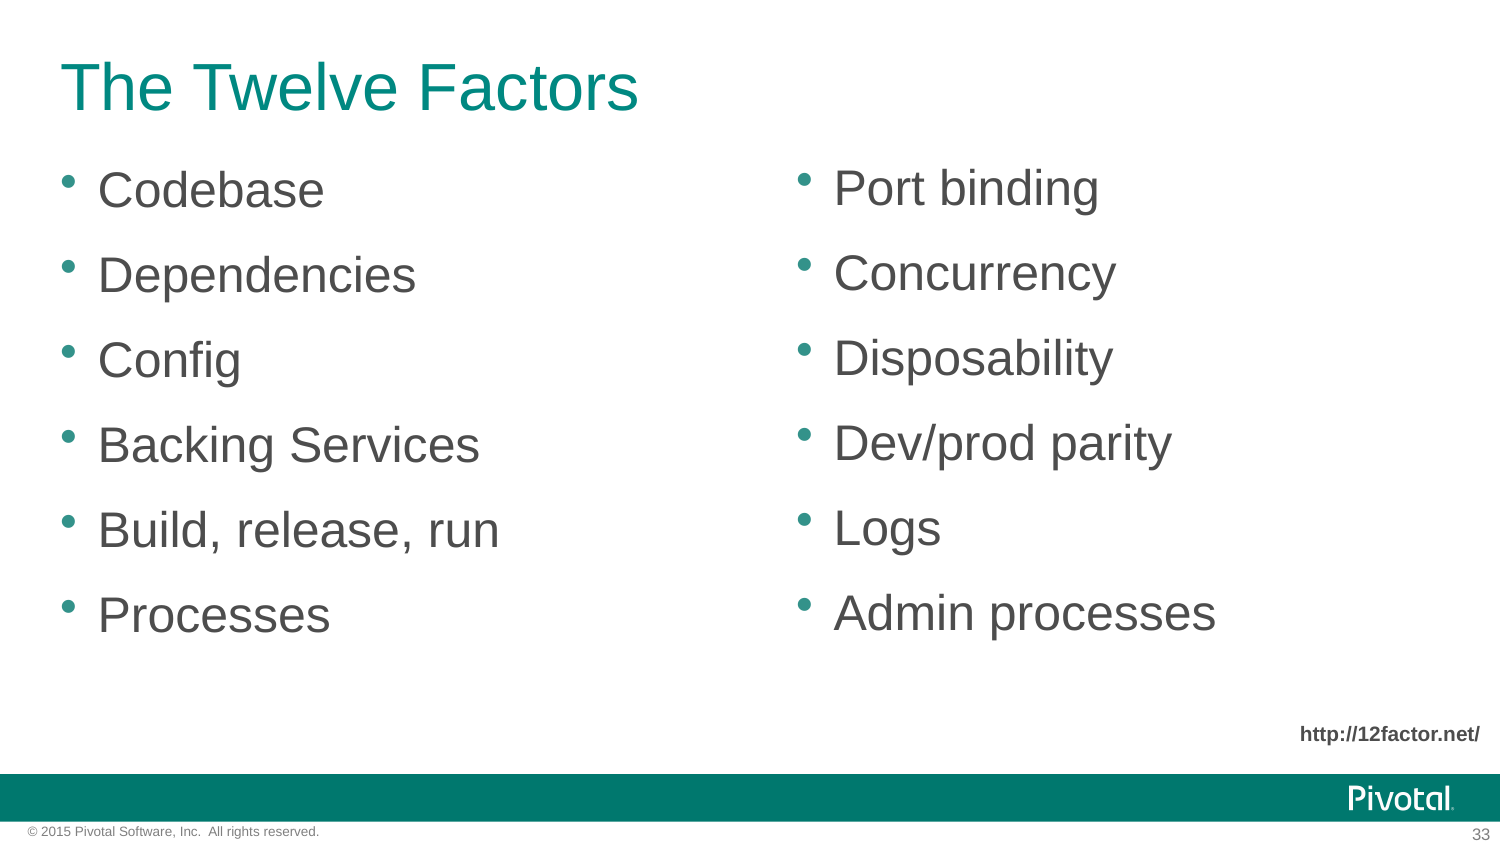

# The Twelve Factors
Port binding
Concurrency
Disposability
Dev/prod parity
Logs
Admin processes
Codebase
Dependencies
Config
Backing Services
Build, release, run
Processes
http://12factor.net/